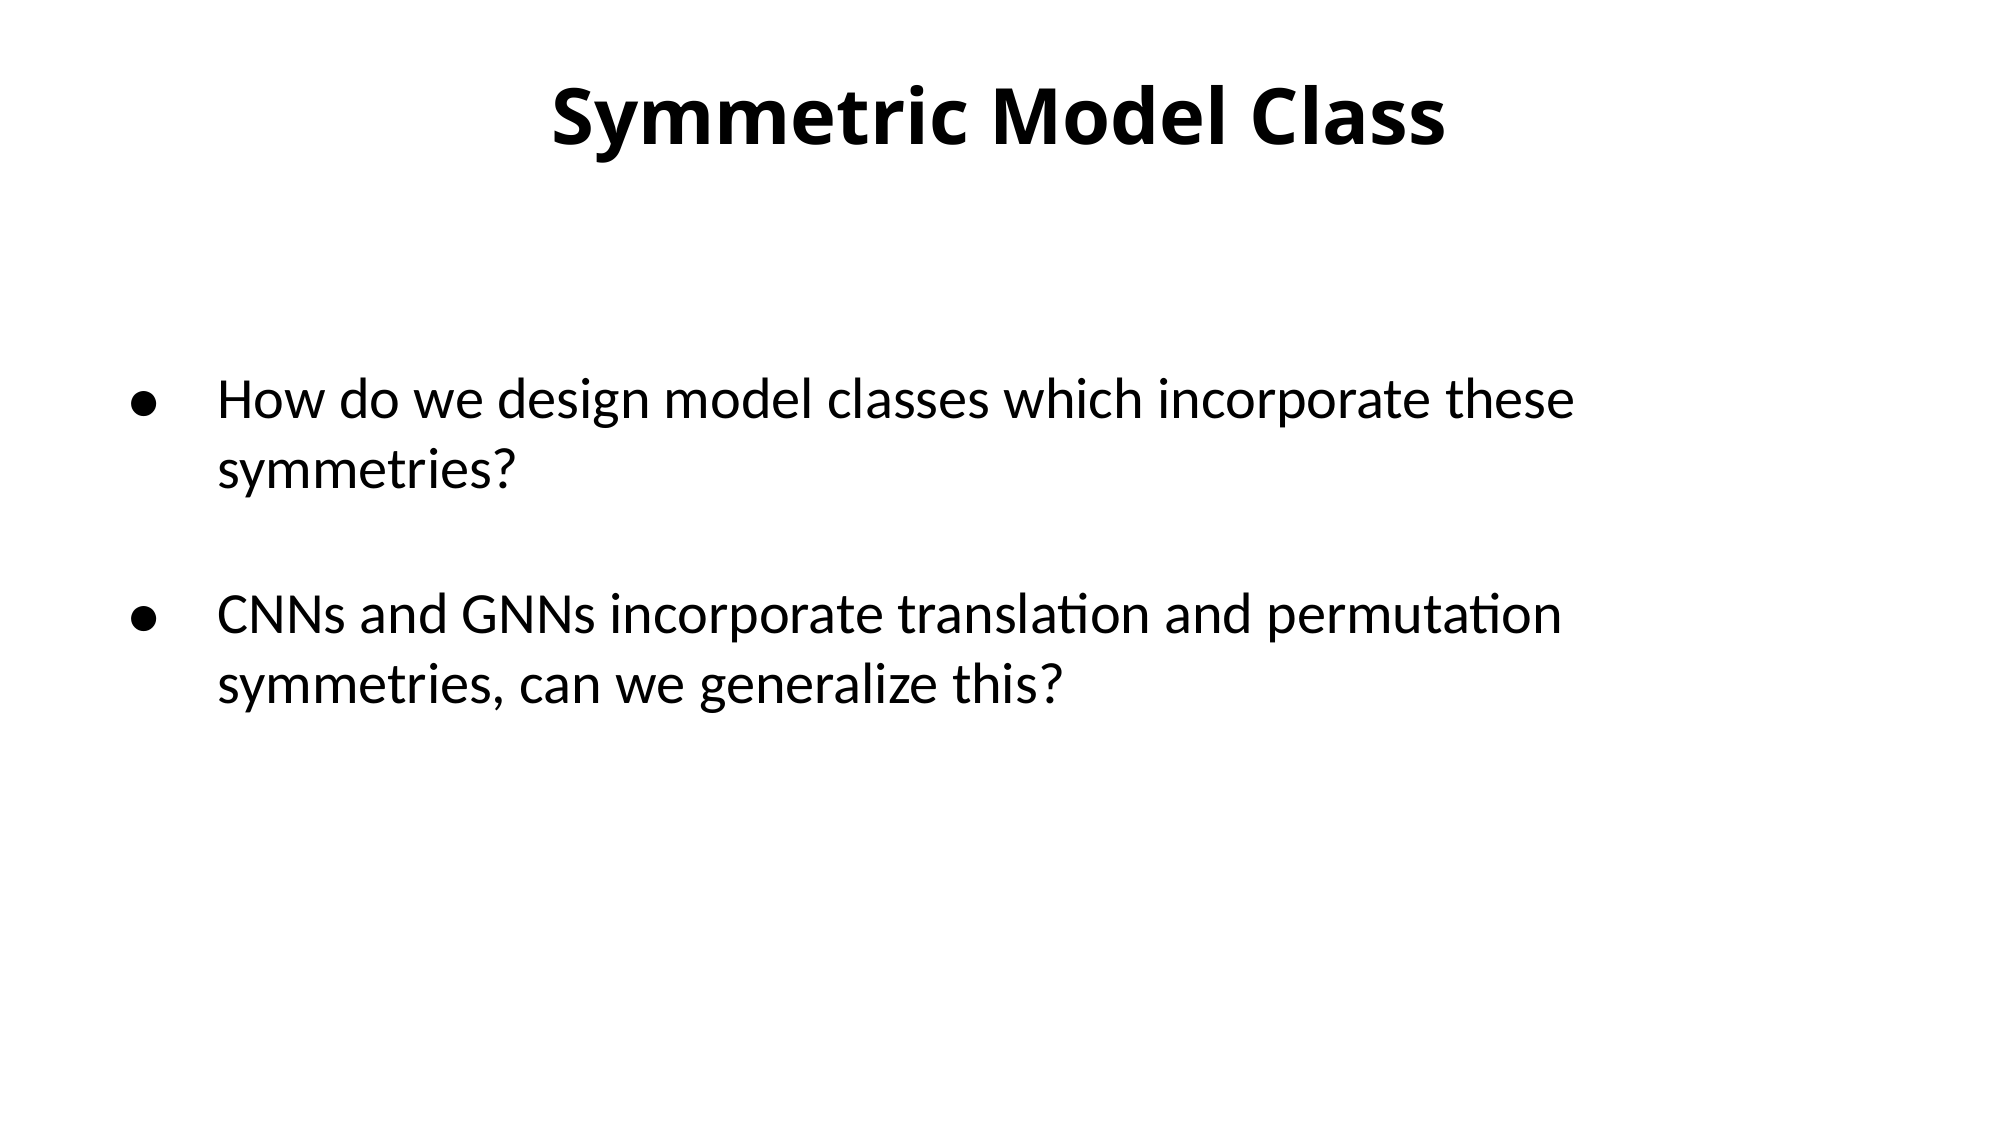

# Symmetric Model Class
How do we design model classes which incorporate these symmetries?
CNNs and GNNs incorporate translation and permutation symmetries, can we generalize this?